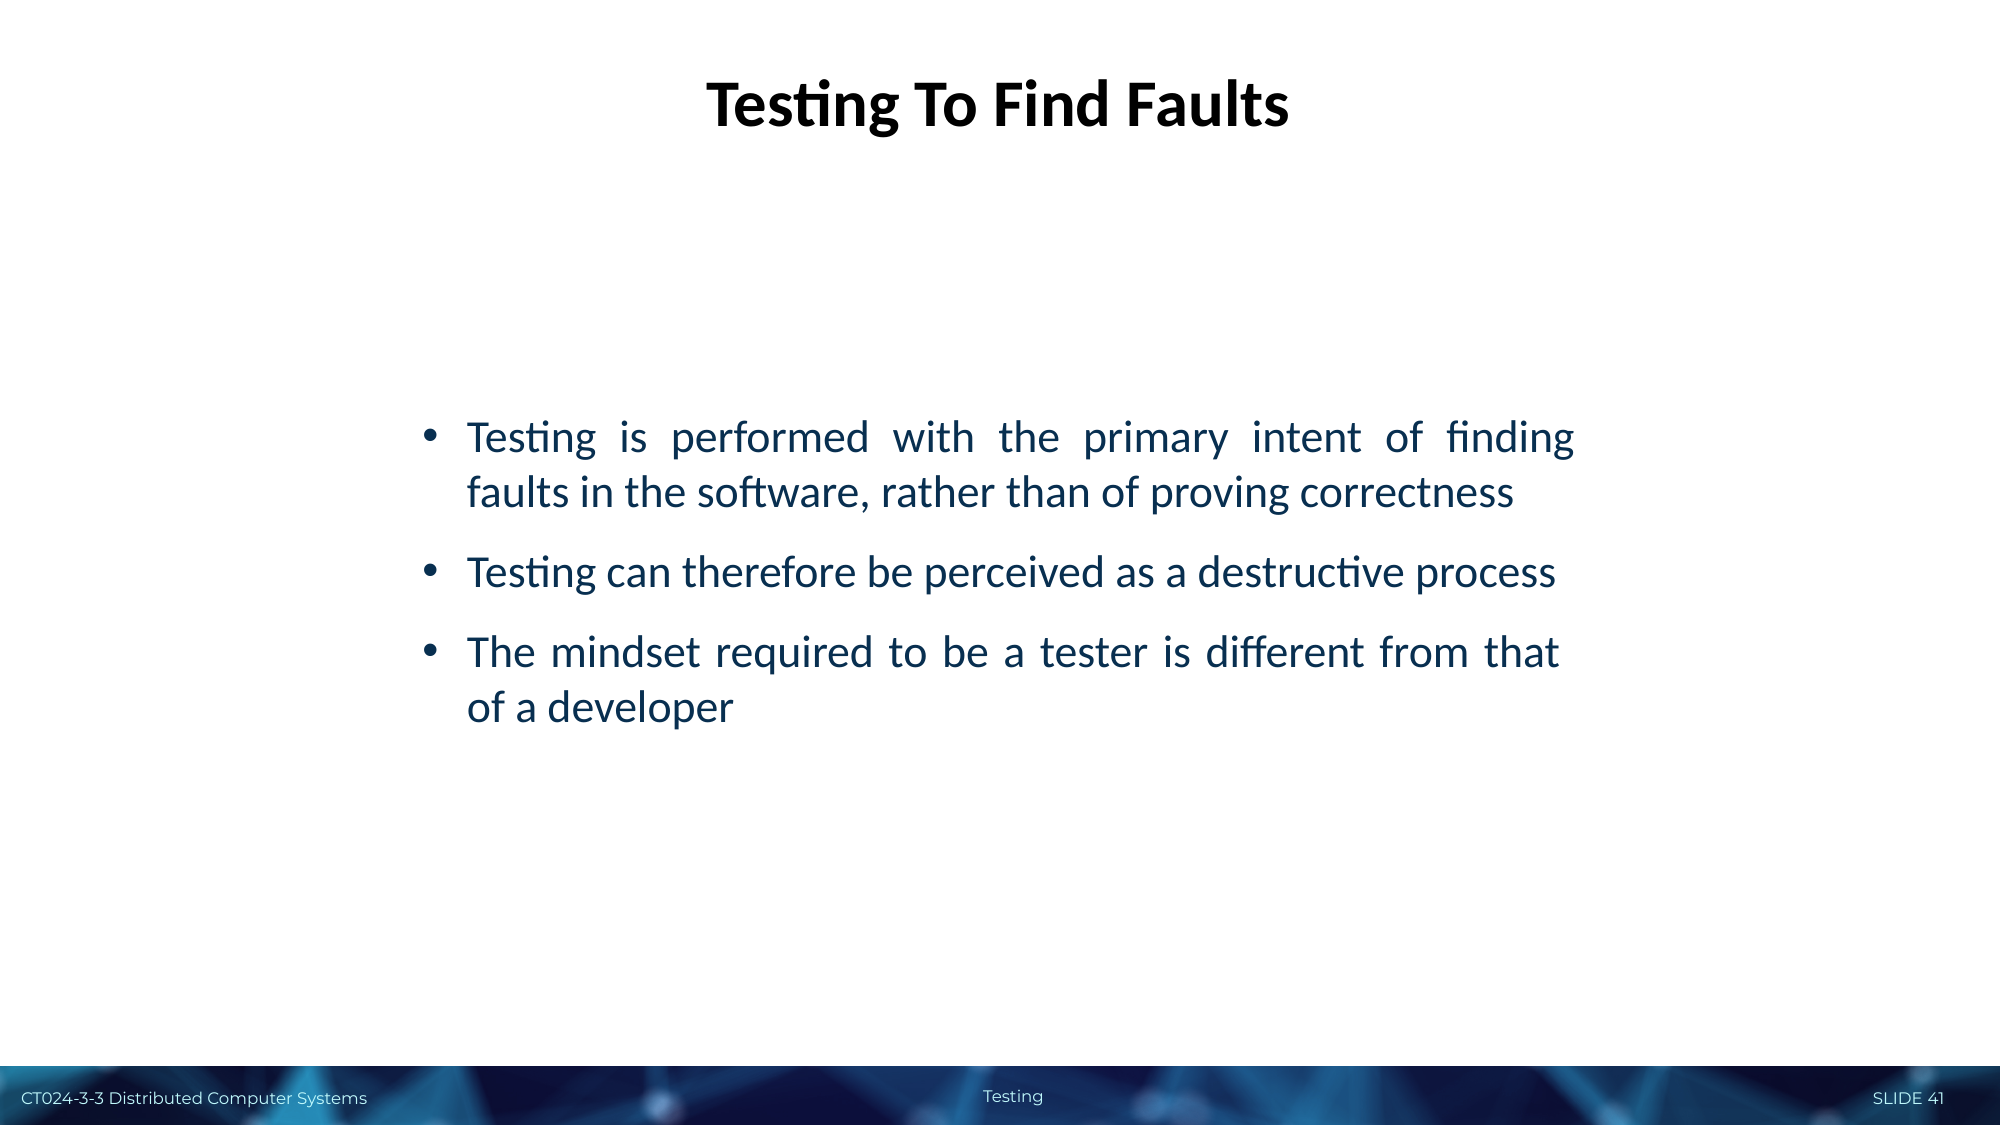

Testing To Find Faults
Testing is performed with the primary intent of finding faults in the software, rather than of proving correctness
Testing can therefore be perceived as a destructive process
The mindset required to be a tester is different from that
of a developer